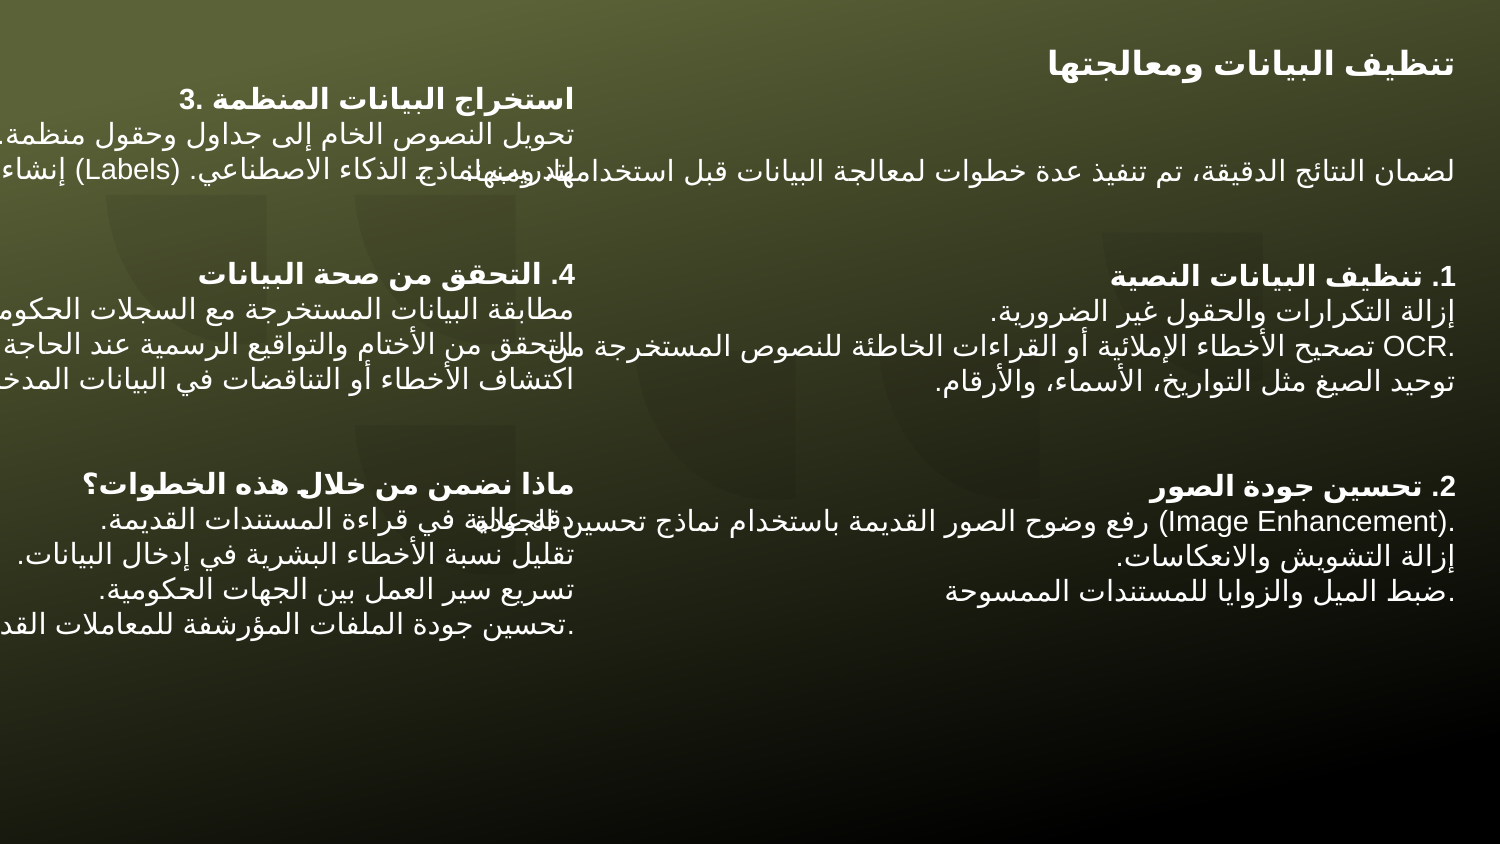

# تنظيف البيانات ومعالجتها لضمان النتائج الدقيقة، تم تنفيذ عدة خطوات لمعالجة البيانات قبل استخدامها، ومنها: 1. تنظيف البيانات النصية إزالة التكرارات والحقول غير الضرورية. تصحيح الأخطاء الإملائية أو القراءات الخاطئة للنصوص المستخرجة من OCR. توحيد الصيغ مثل التواريخ، الأسماء، والأرقام. 2. تحسين جودة الصور رفع وضوح الصور القديمة باستخدام نماذج تحسين الجودة (Image Enhancement). إزالة التشويش والانعكاسات. ضبط الميل والزوايا للمستندات الممسوحة.
3. استخراج البيانات المنظمة
تحويل النصوص الخام إلى جداول وحقول منظمة.
إنشاء علامات (Labels) لتدريب نماذج الذكاء الاصطناعي.
4. التحقق من صحة البيانات
مطابقة البيانات المستخرجة مع السجلات الحكومية.
التحقق من الأختام والتواقيع الرسمية عند الحاجة.
اكتشاف الأخطاء أو التناقضات في البيانات المدخلة.
ماذا نضمن من خلال هذه الخطوات؟
دقة عالية في قراءة المستندات القديمة.
تقليل نسبة الأخطاء البشرية في إدخال البيانات.
تسريع سير العمل بين الجهات الحكومية.
تحسين جودة الملفات المؤرشفة للمعاملات القديمة.